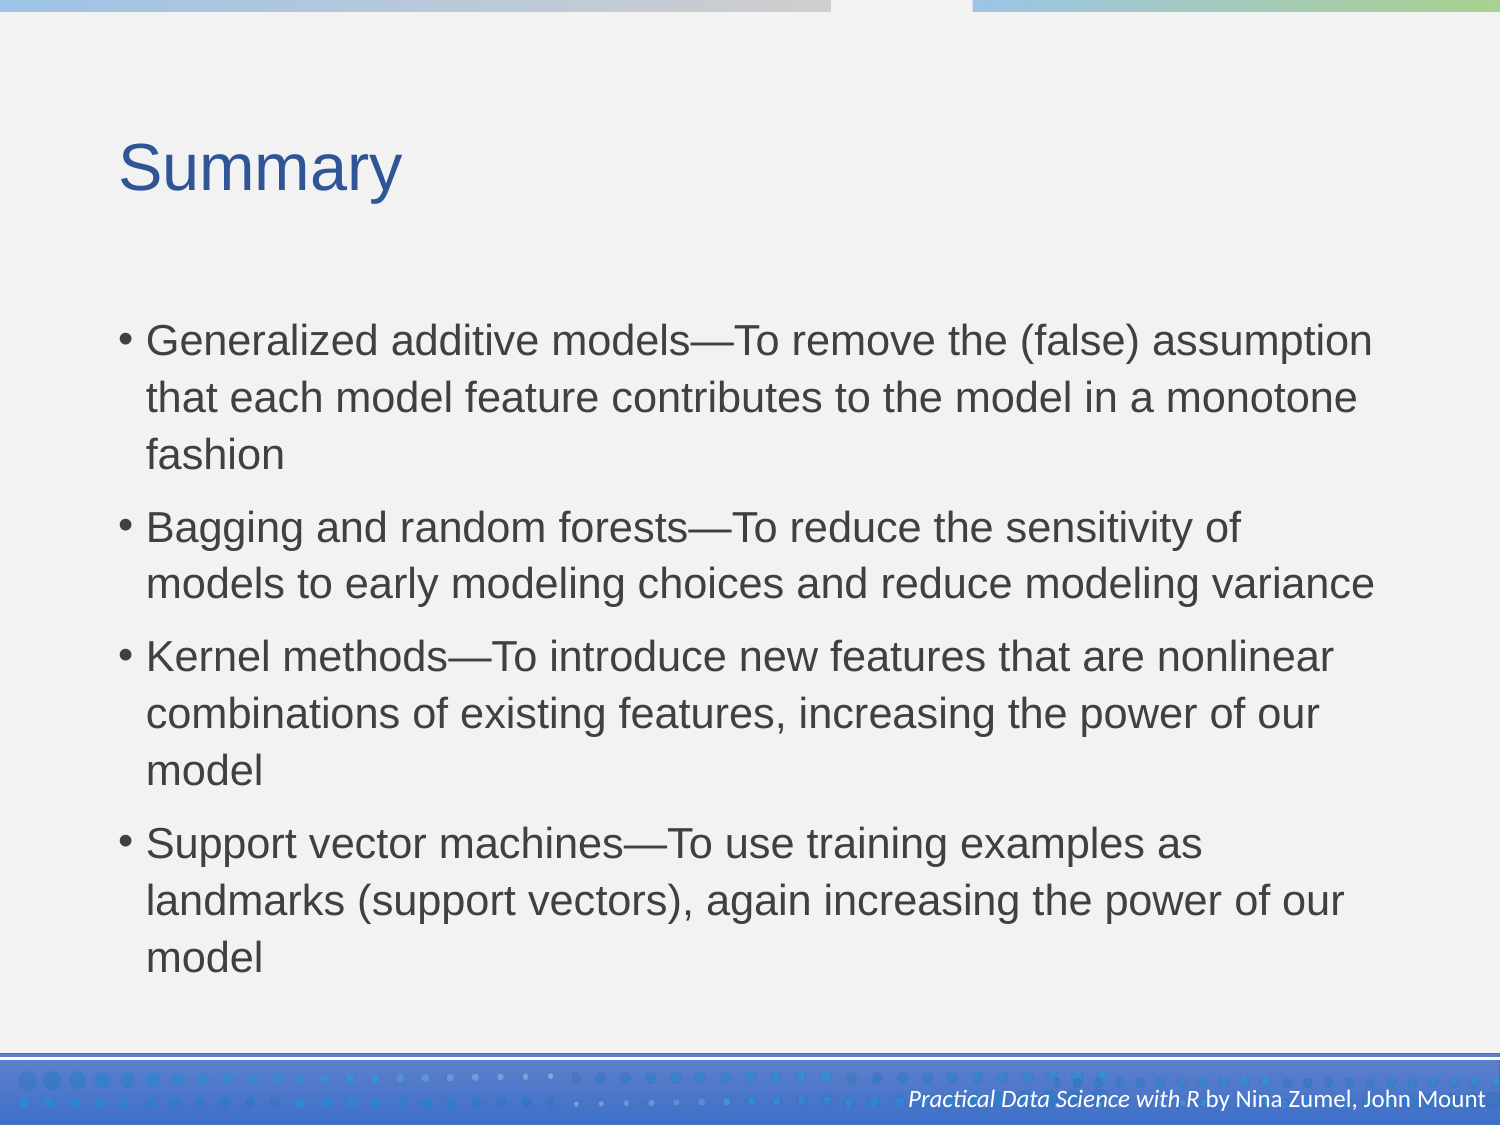

# Summary
Generalized additive models—To remove the (false) assumption that each model feature contributes to the model in a monotone fashion
Bagging and random forests—To reduce the sensitivity of models to early modeling choices and reduce modeling variance
Kernel methods—To introduce new features that are nonlinear combinations of existing features, increasing the power of our model
Support vector machines—To use training examples as landmarks (support vectors), again increasing the power of our model
Practical Data Science with R by Nina Zumel, John Mount